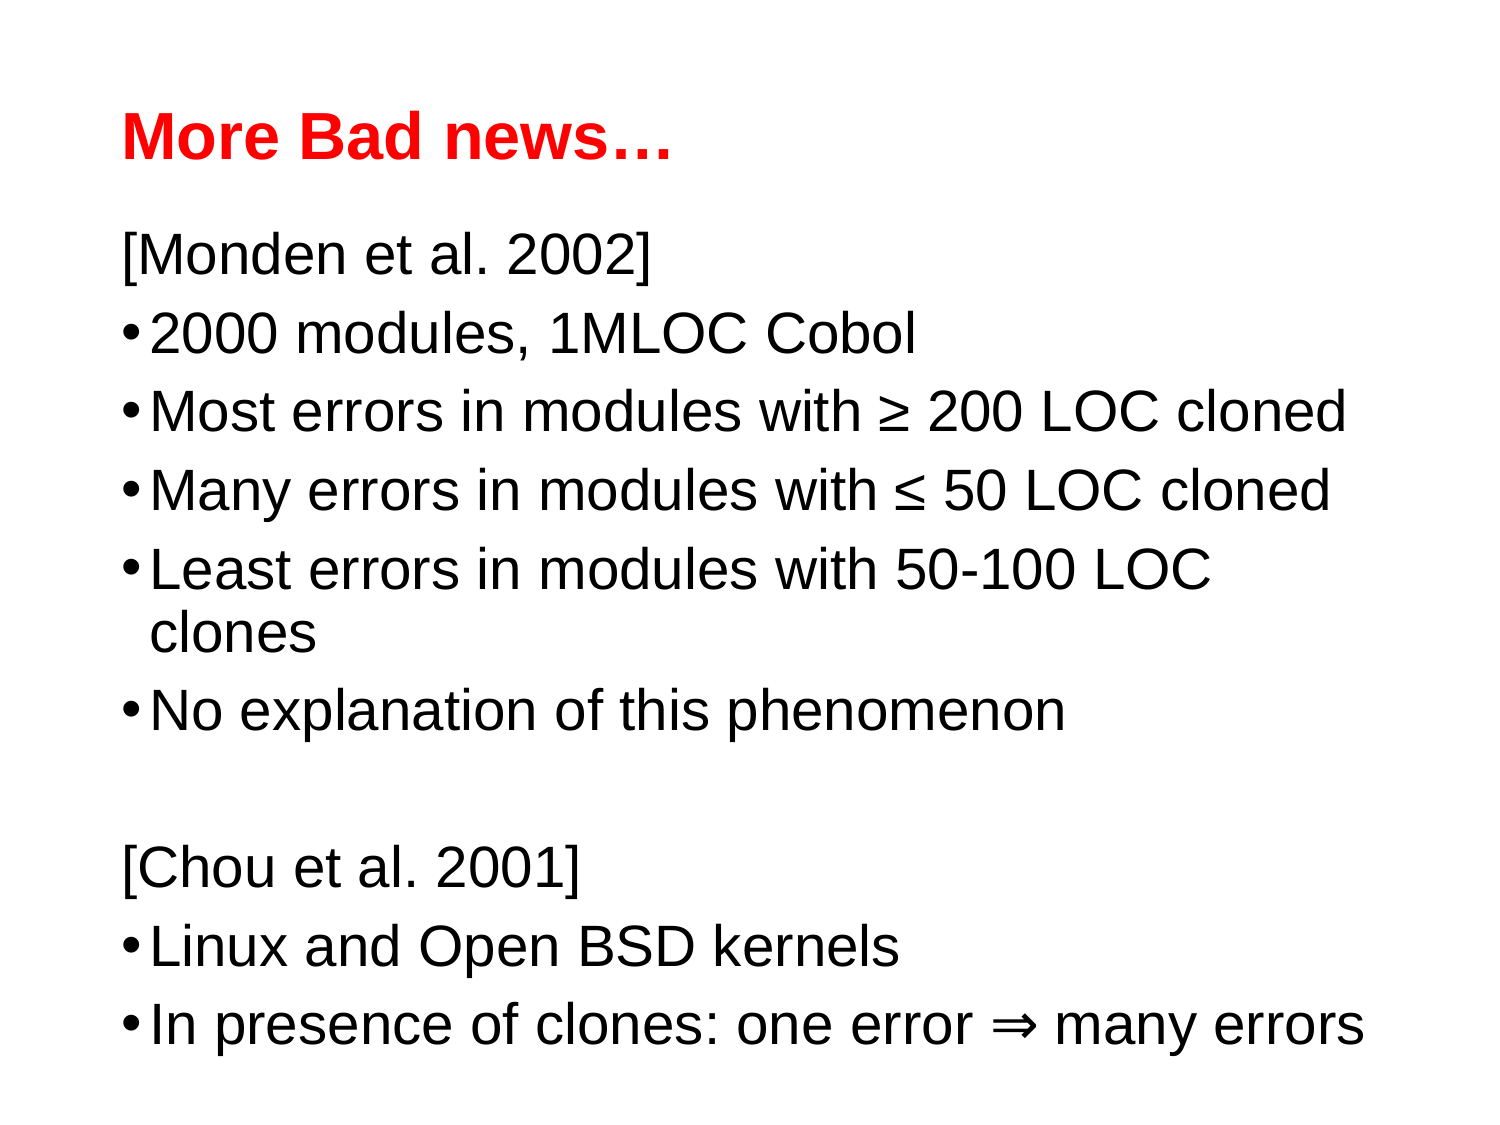

# More Bad news…
[Monden et al. 2002]
2000 modules, 1MLOC Cobol
Most errors in modules with ≥ 200 LOC cloned
Many errors in modules with ≤ 50 LOC cloned
Least errors in modules with 50-100 LOC clones
No explanation of this phenomenon

[Chou et al. 2001]
Linux and Open BSD kernels
In presence of clones: one error ⇒ many errors